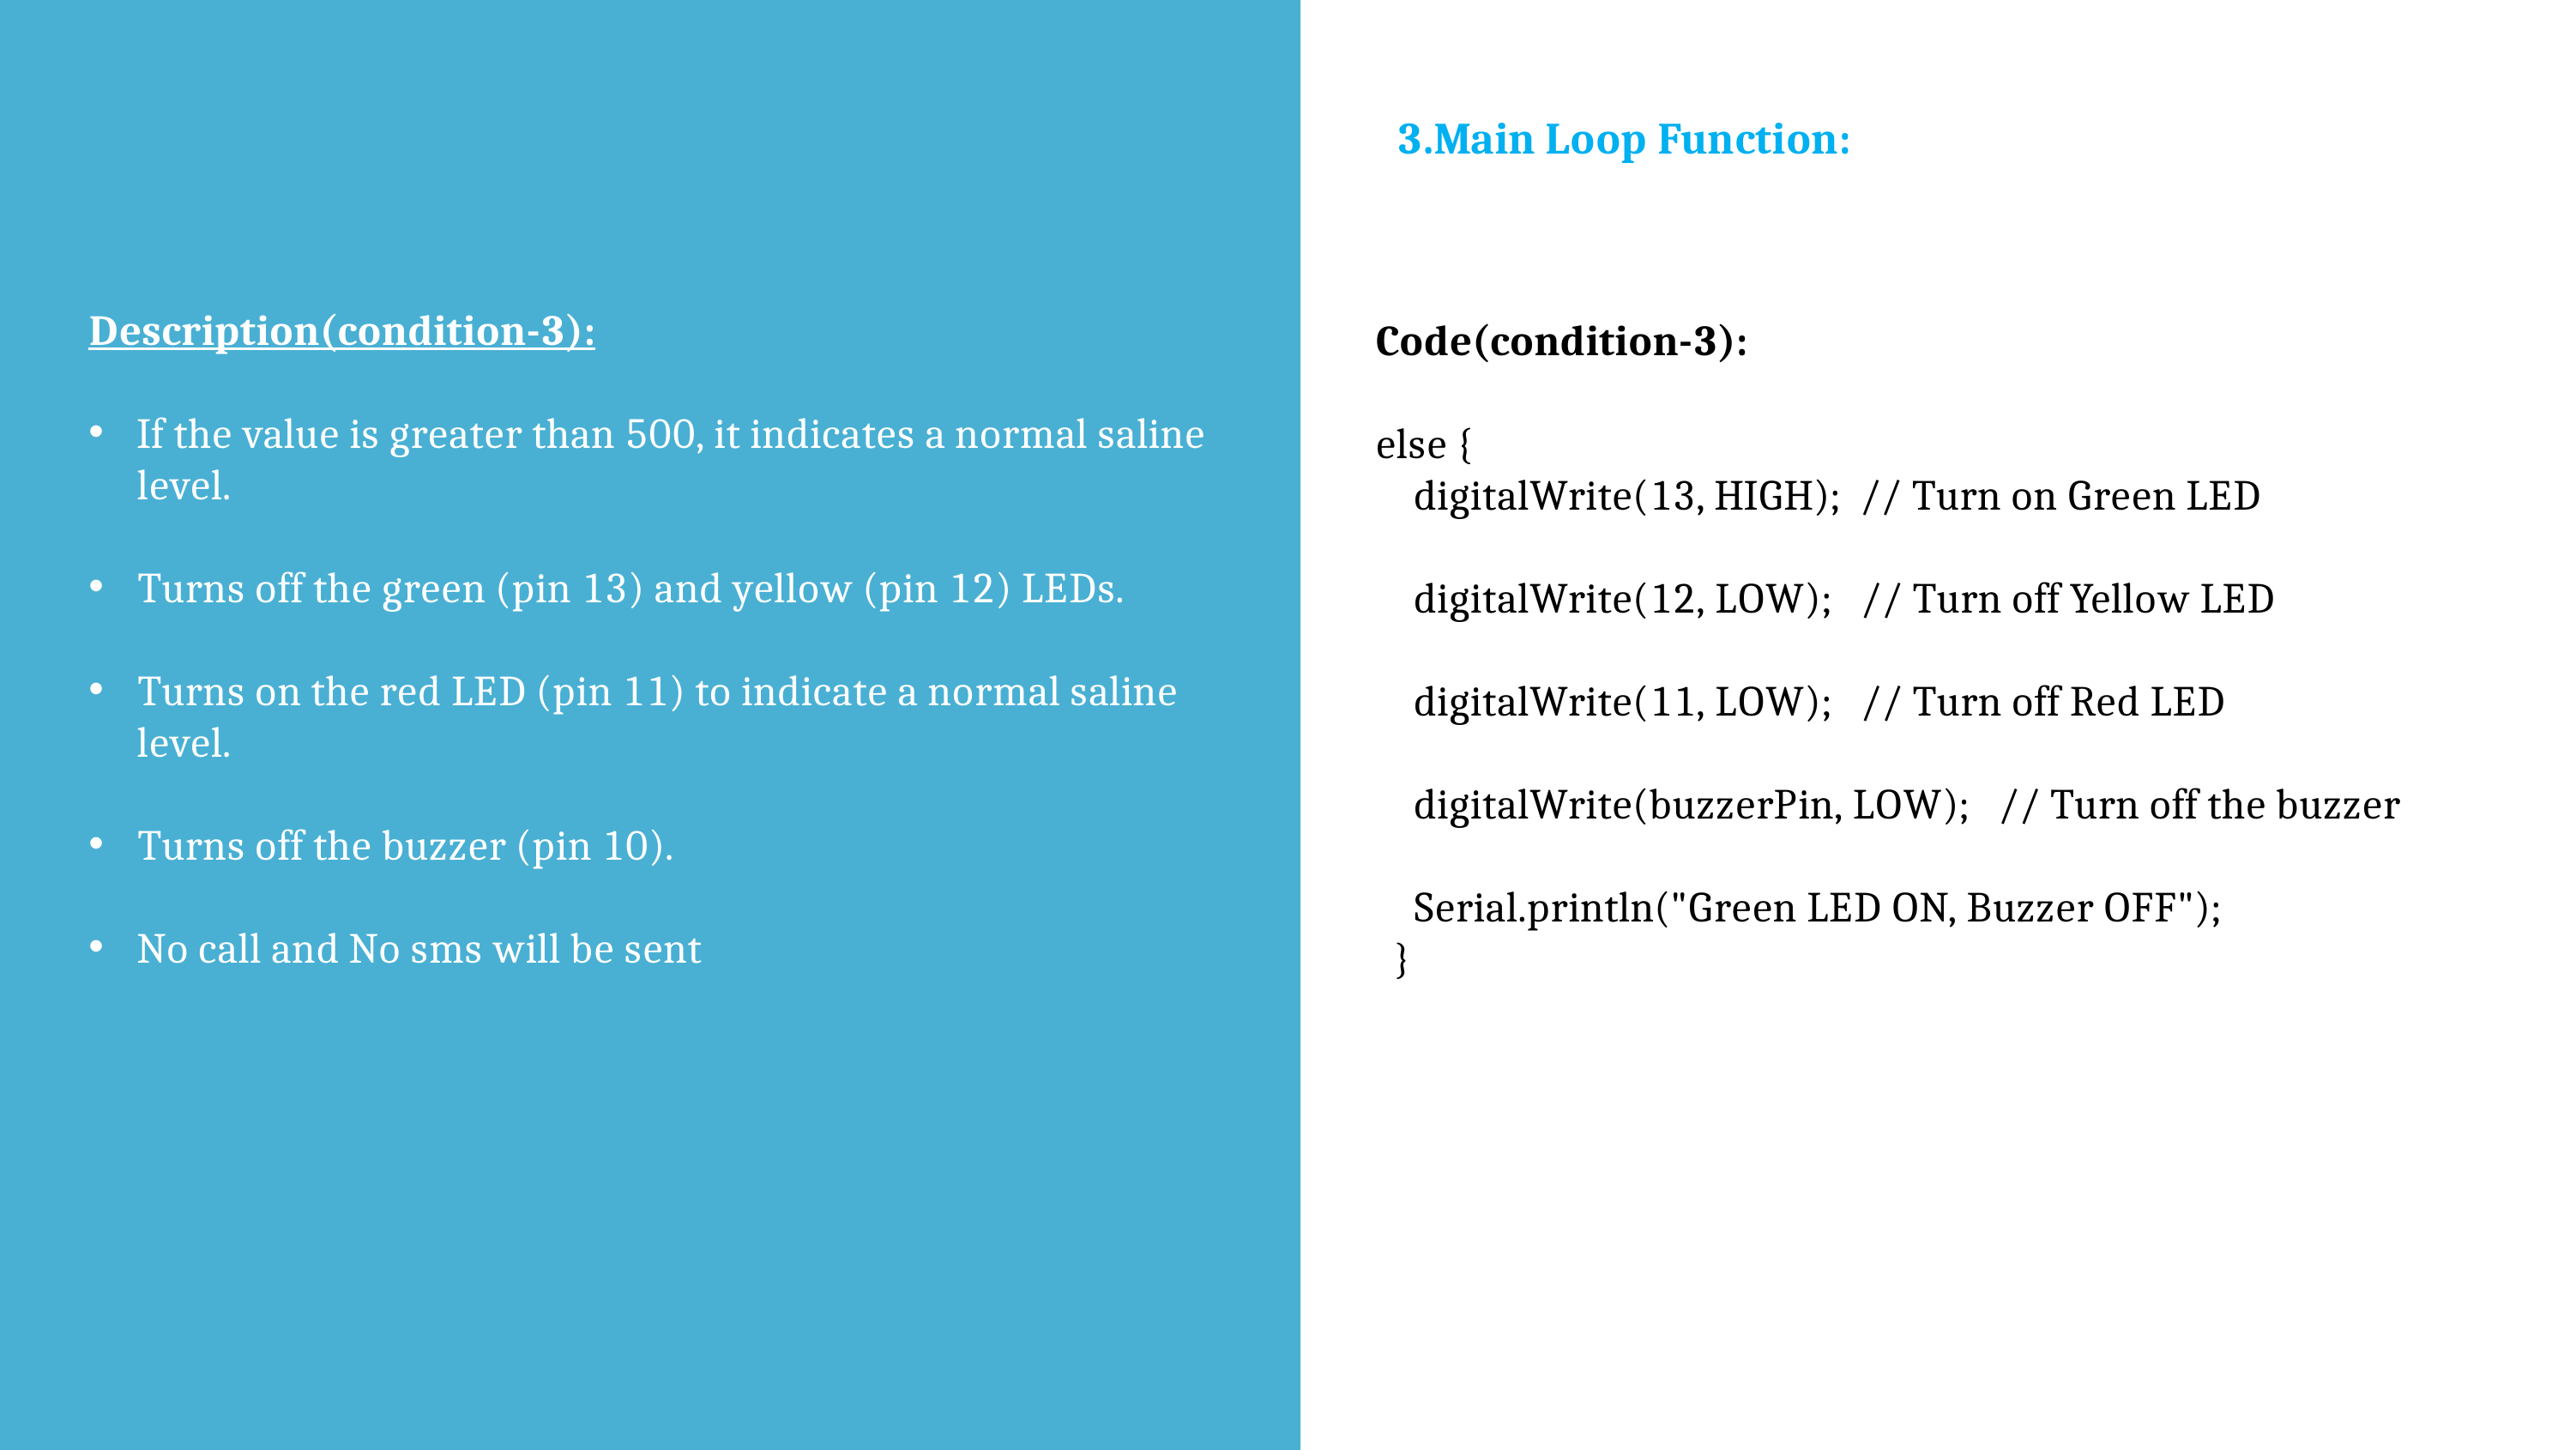

3.Main Loop Function:
Description(condition-3):

If the value is greater than 500, it indicates a normal saline level.

Turns off the green (pin 13) and yellow (pin 12) LEDs.

Turns on the red LED (pin 11) to indicate a normal saline level.

Turns off the buzzer (pin 10).

No call and No sms will be sent
Code(condition-3):

else {
    digitalWrite(13, HIGH);  // Turn on Green LED

    digitalWrite(12, LOW);   // Turn off Yellow LED

    digitalWrite(11, LOW);   // Turn off Red LED

    digitalWrite(buzzerPin, LOW);   // Turn off the buzzer

    Serial.println("Green LED ON, Buzzer OFF");
  }